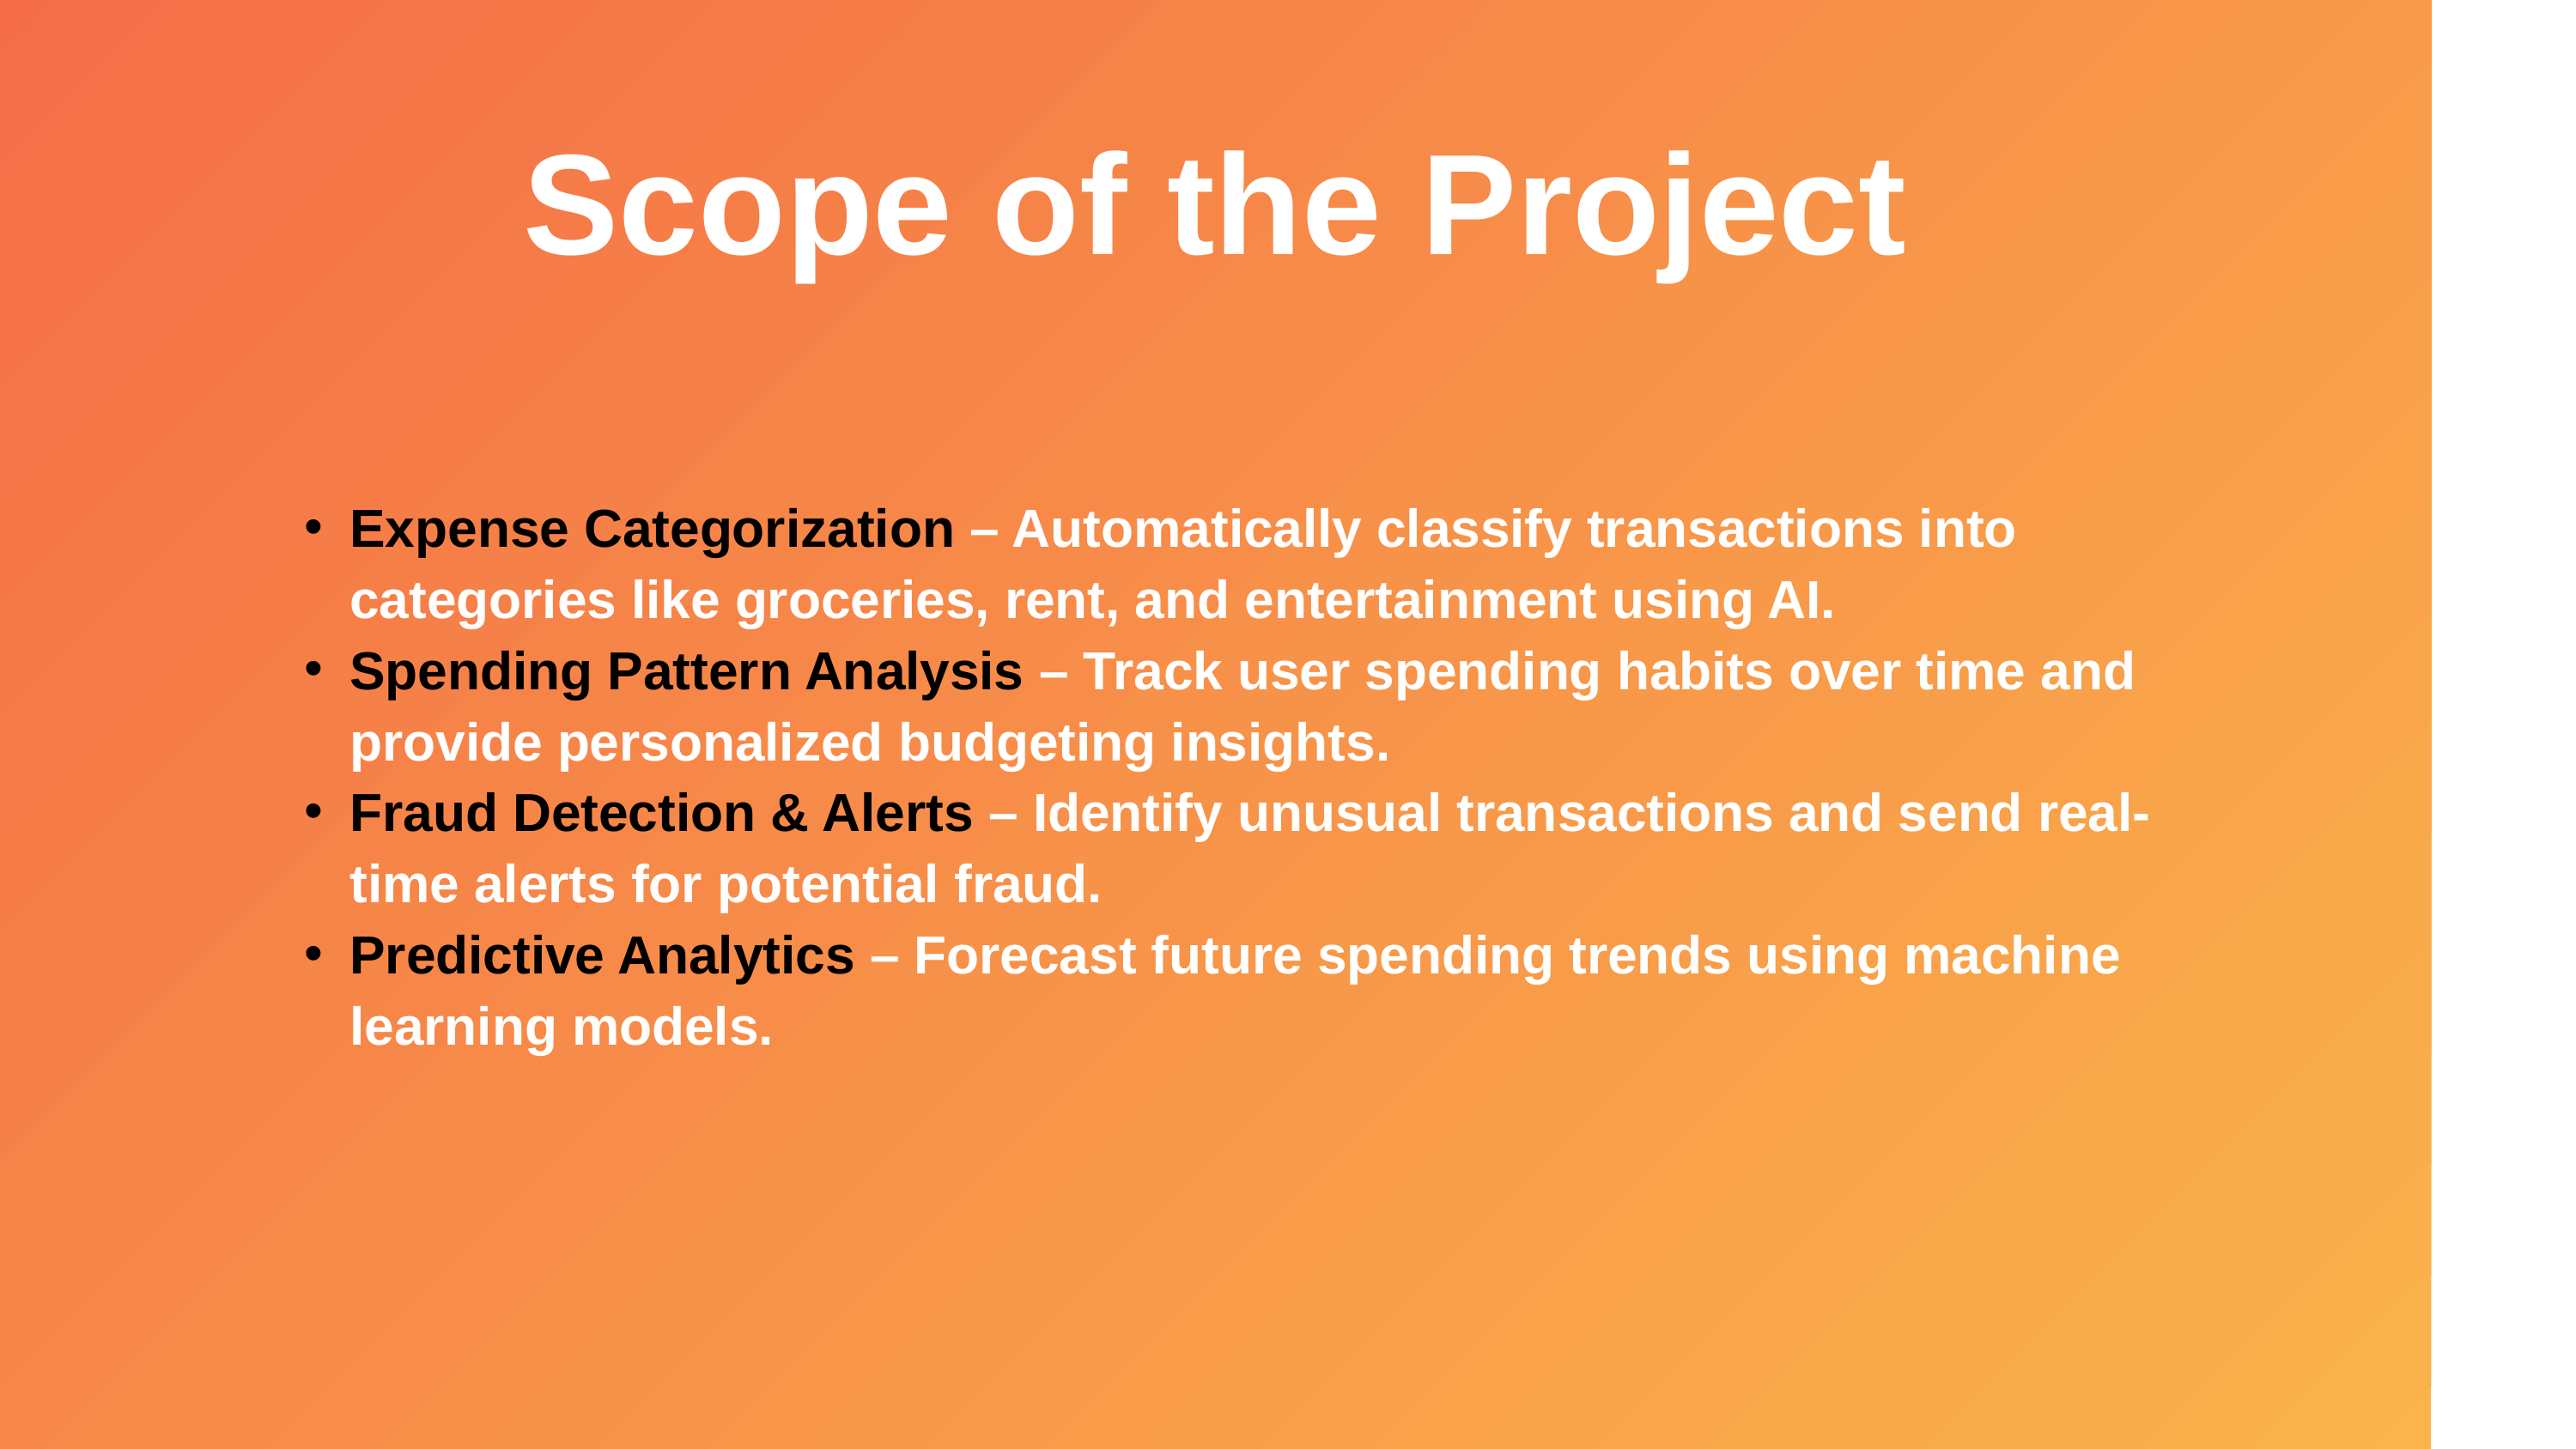

Scope of the Project
Expense Categorization – Automatically classify transactions into categories like groceries, rent, and entertainment using AI.
Spending Pattern Analysis – Track user spending habits over time and provide personalized budgeting insights.
Fraud Detection & Alerts – Identify unusual transactions and send real-time alerts for potential fraud.
Predictive Analytics – Forecast future spending trends using machine learning models.